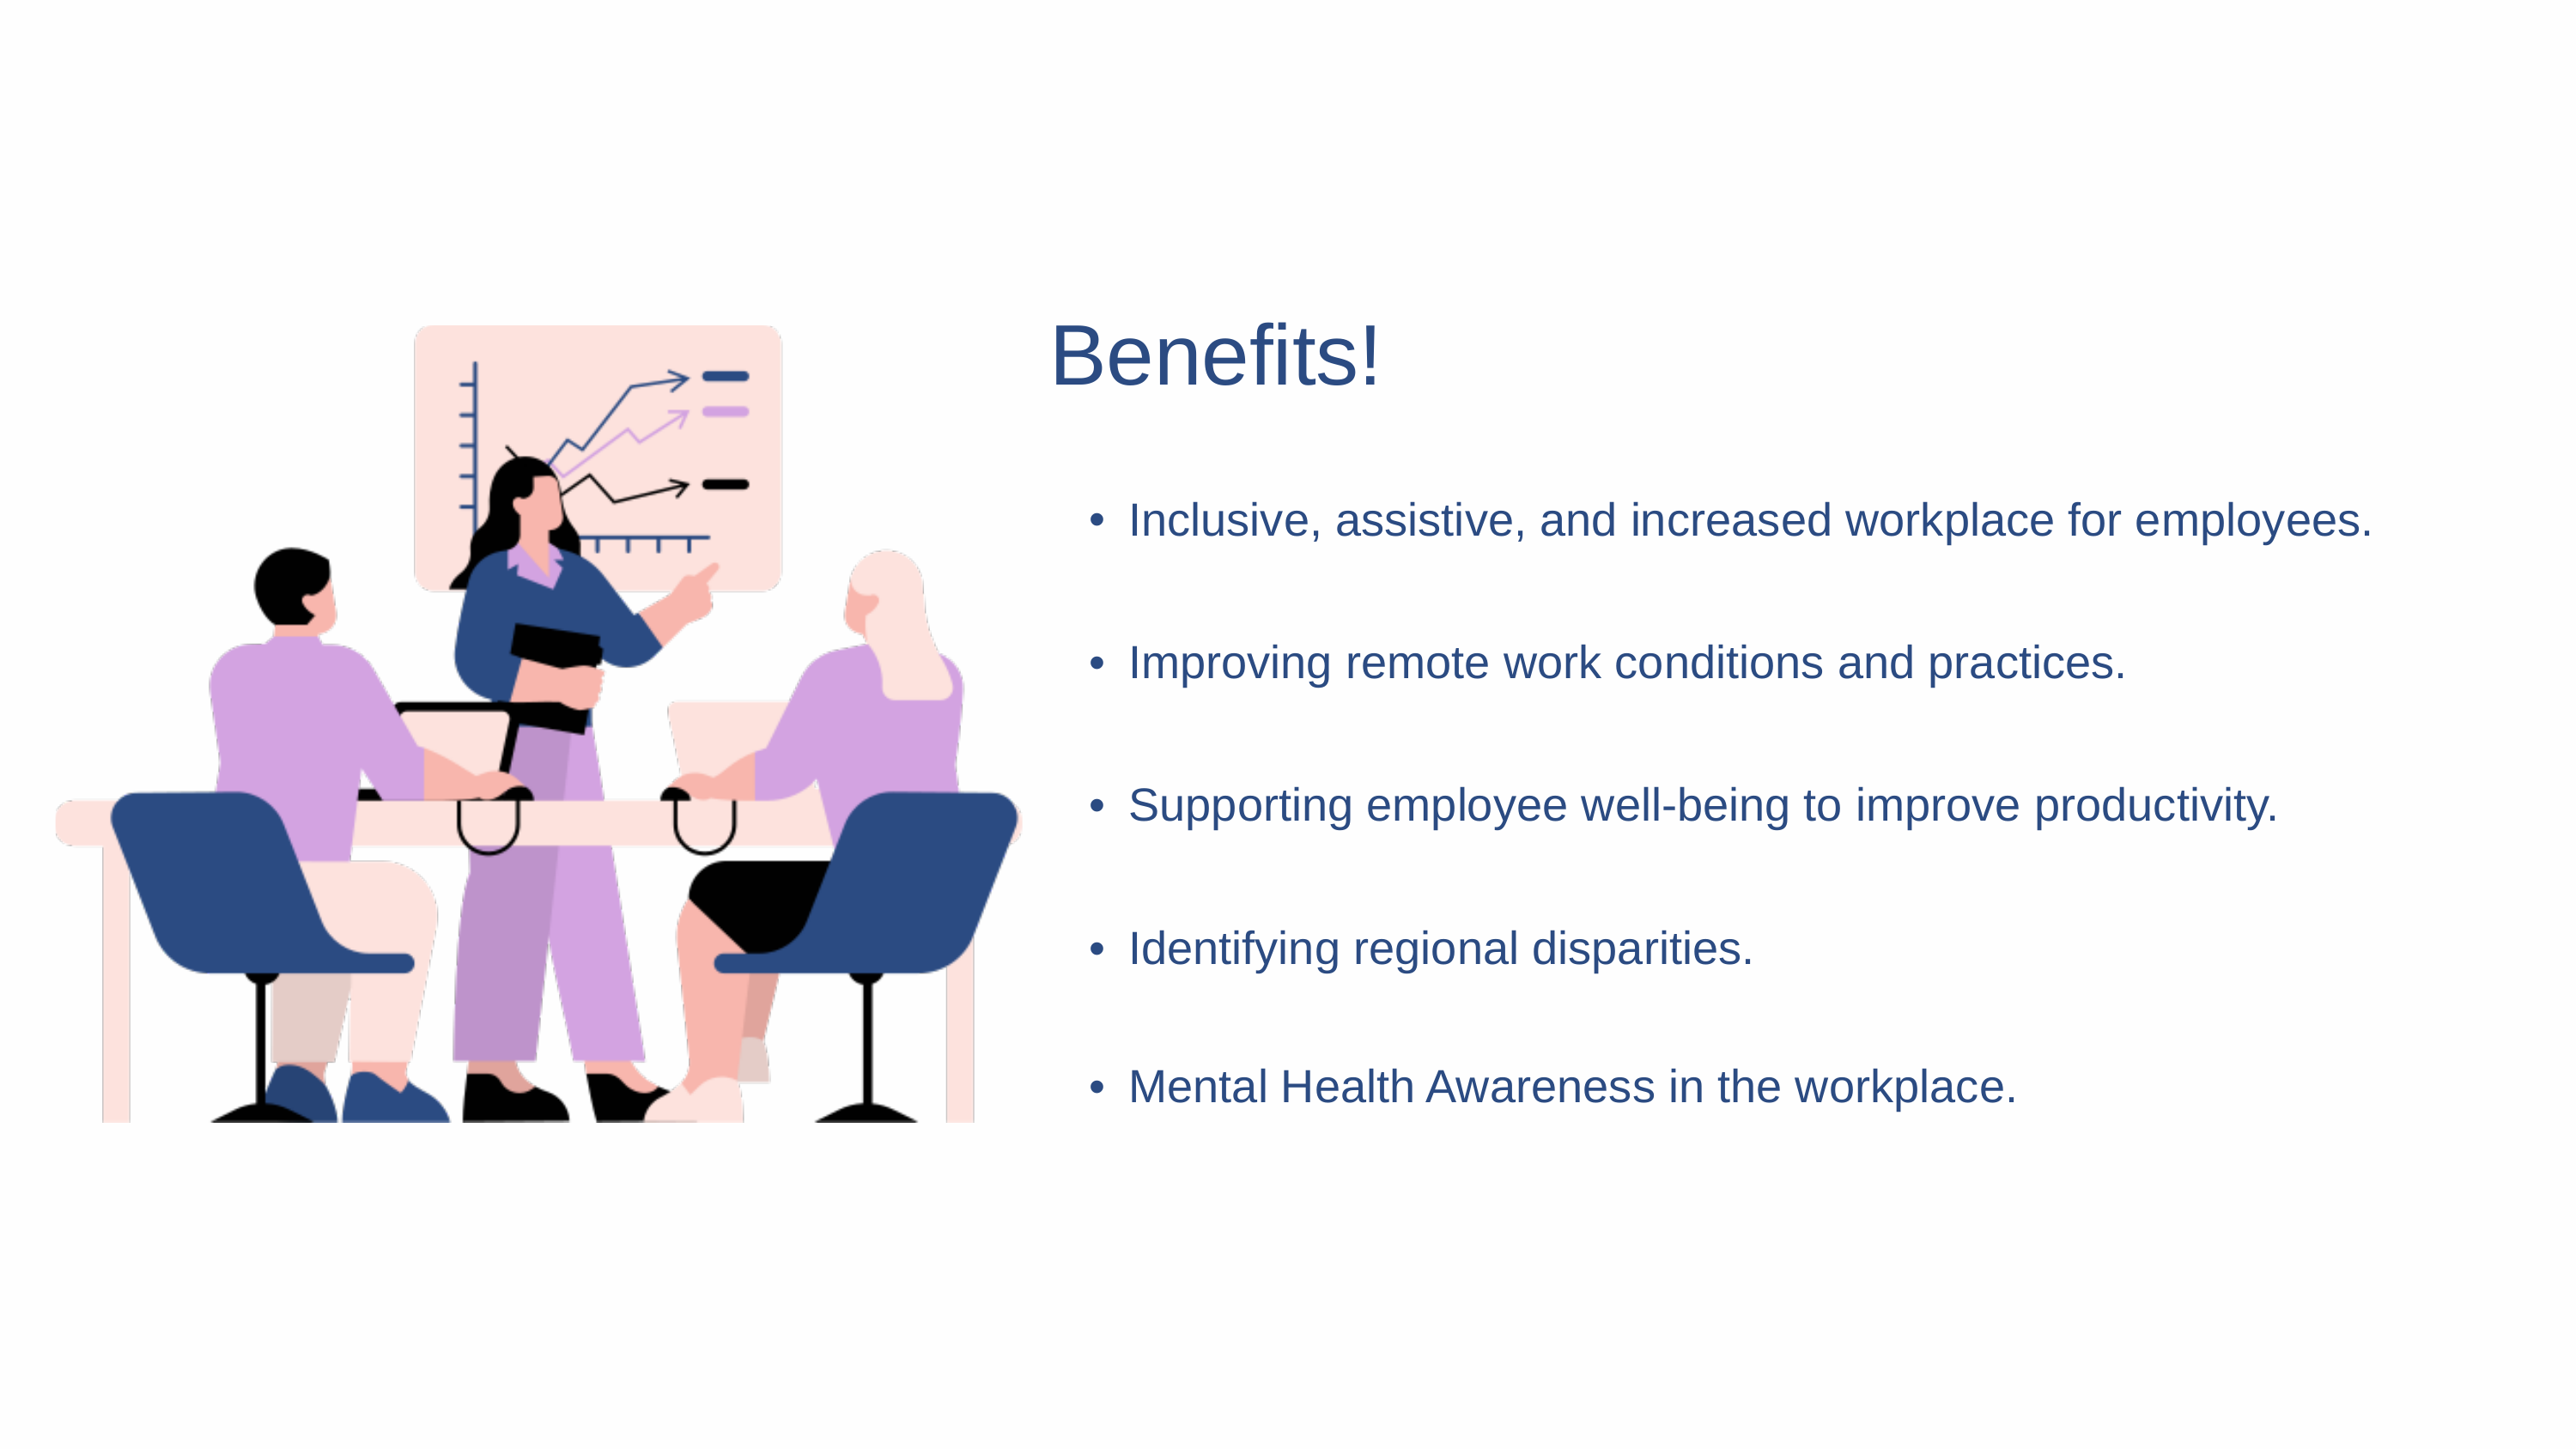

| Benefits! |
| --- |
| Inclusive, assistive, and increased workplace for employees. |
| Improving remote work conditions and practices. |
| Supporting employee well-being to improve productivity. |
| Identifying regional disparities. |
| Mental Health Awareness in the workplace. |